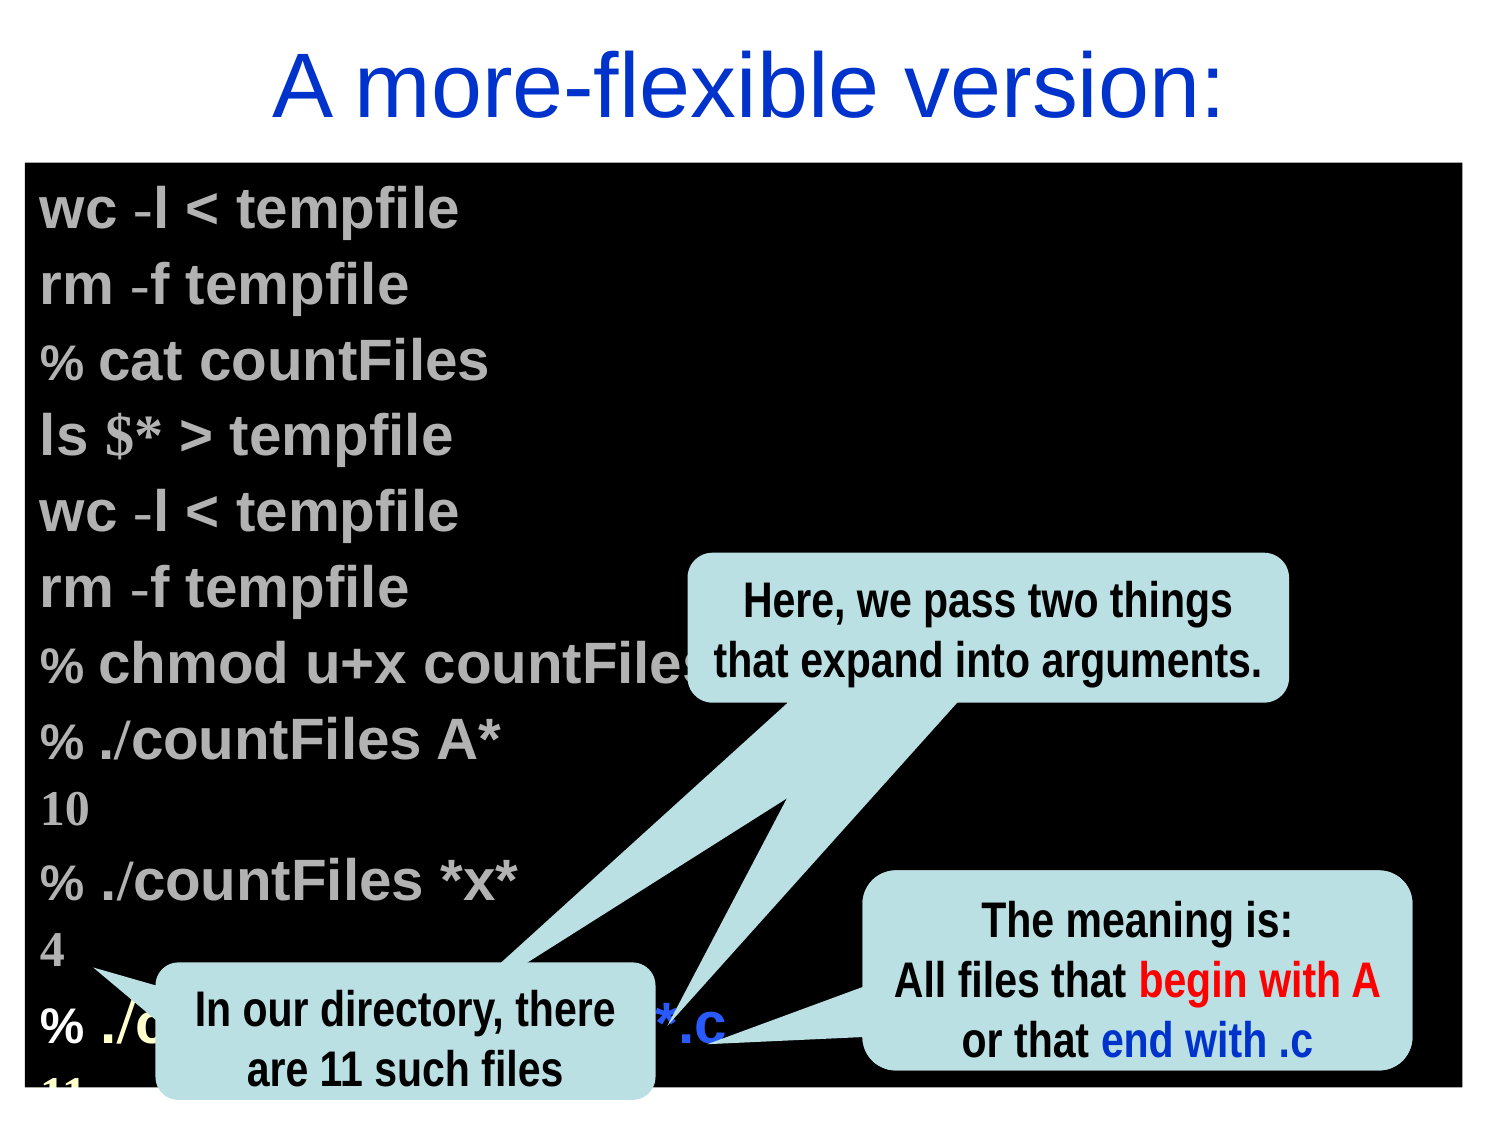

A more-flexible version:
wc -l < tempfile
rm -f tempfile
% cat countFiles
ls $* > tempfile
wc -l < tempfile
rm -f tempfile
% chmod u+x countFiles
% ./countFiles A*
10
% ./countFiles *x*
4
% ./countFiles A*  [^A]*.c
11
% u c A*
Here, we pass two things that expand into arguments.

The meaning is:
All files that begin with A or that end with .c
The meaning is:
All files that begin with A or that end with .c
In our directory, there are 11 such files
105